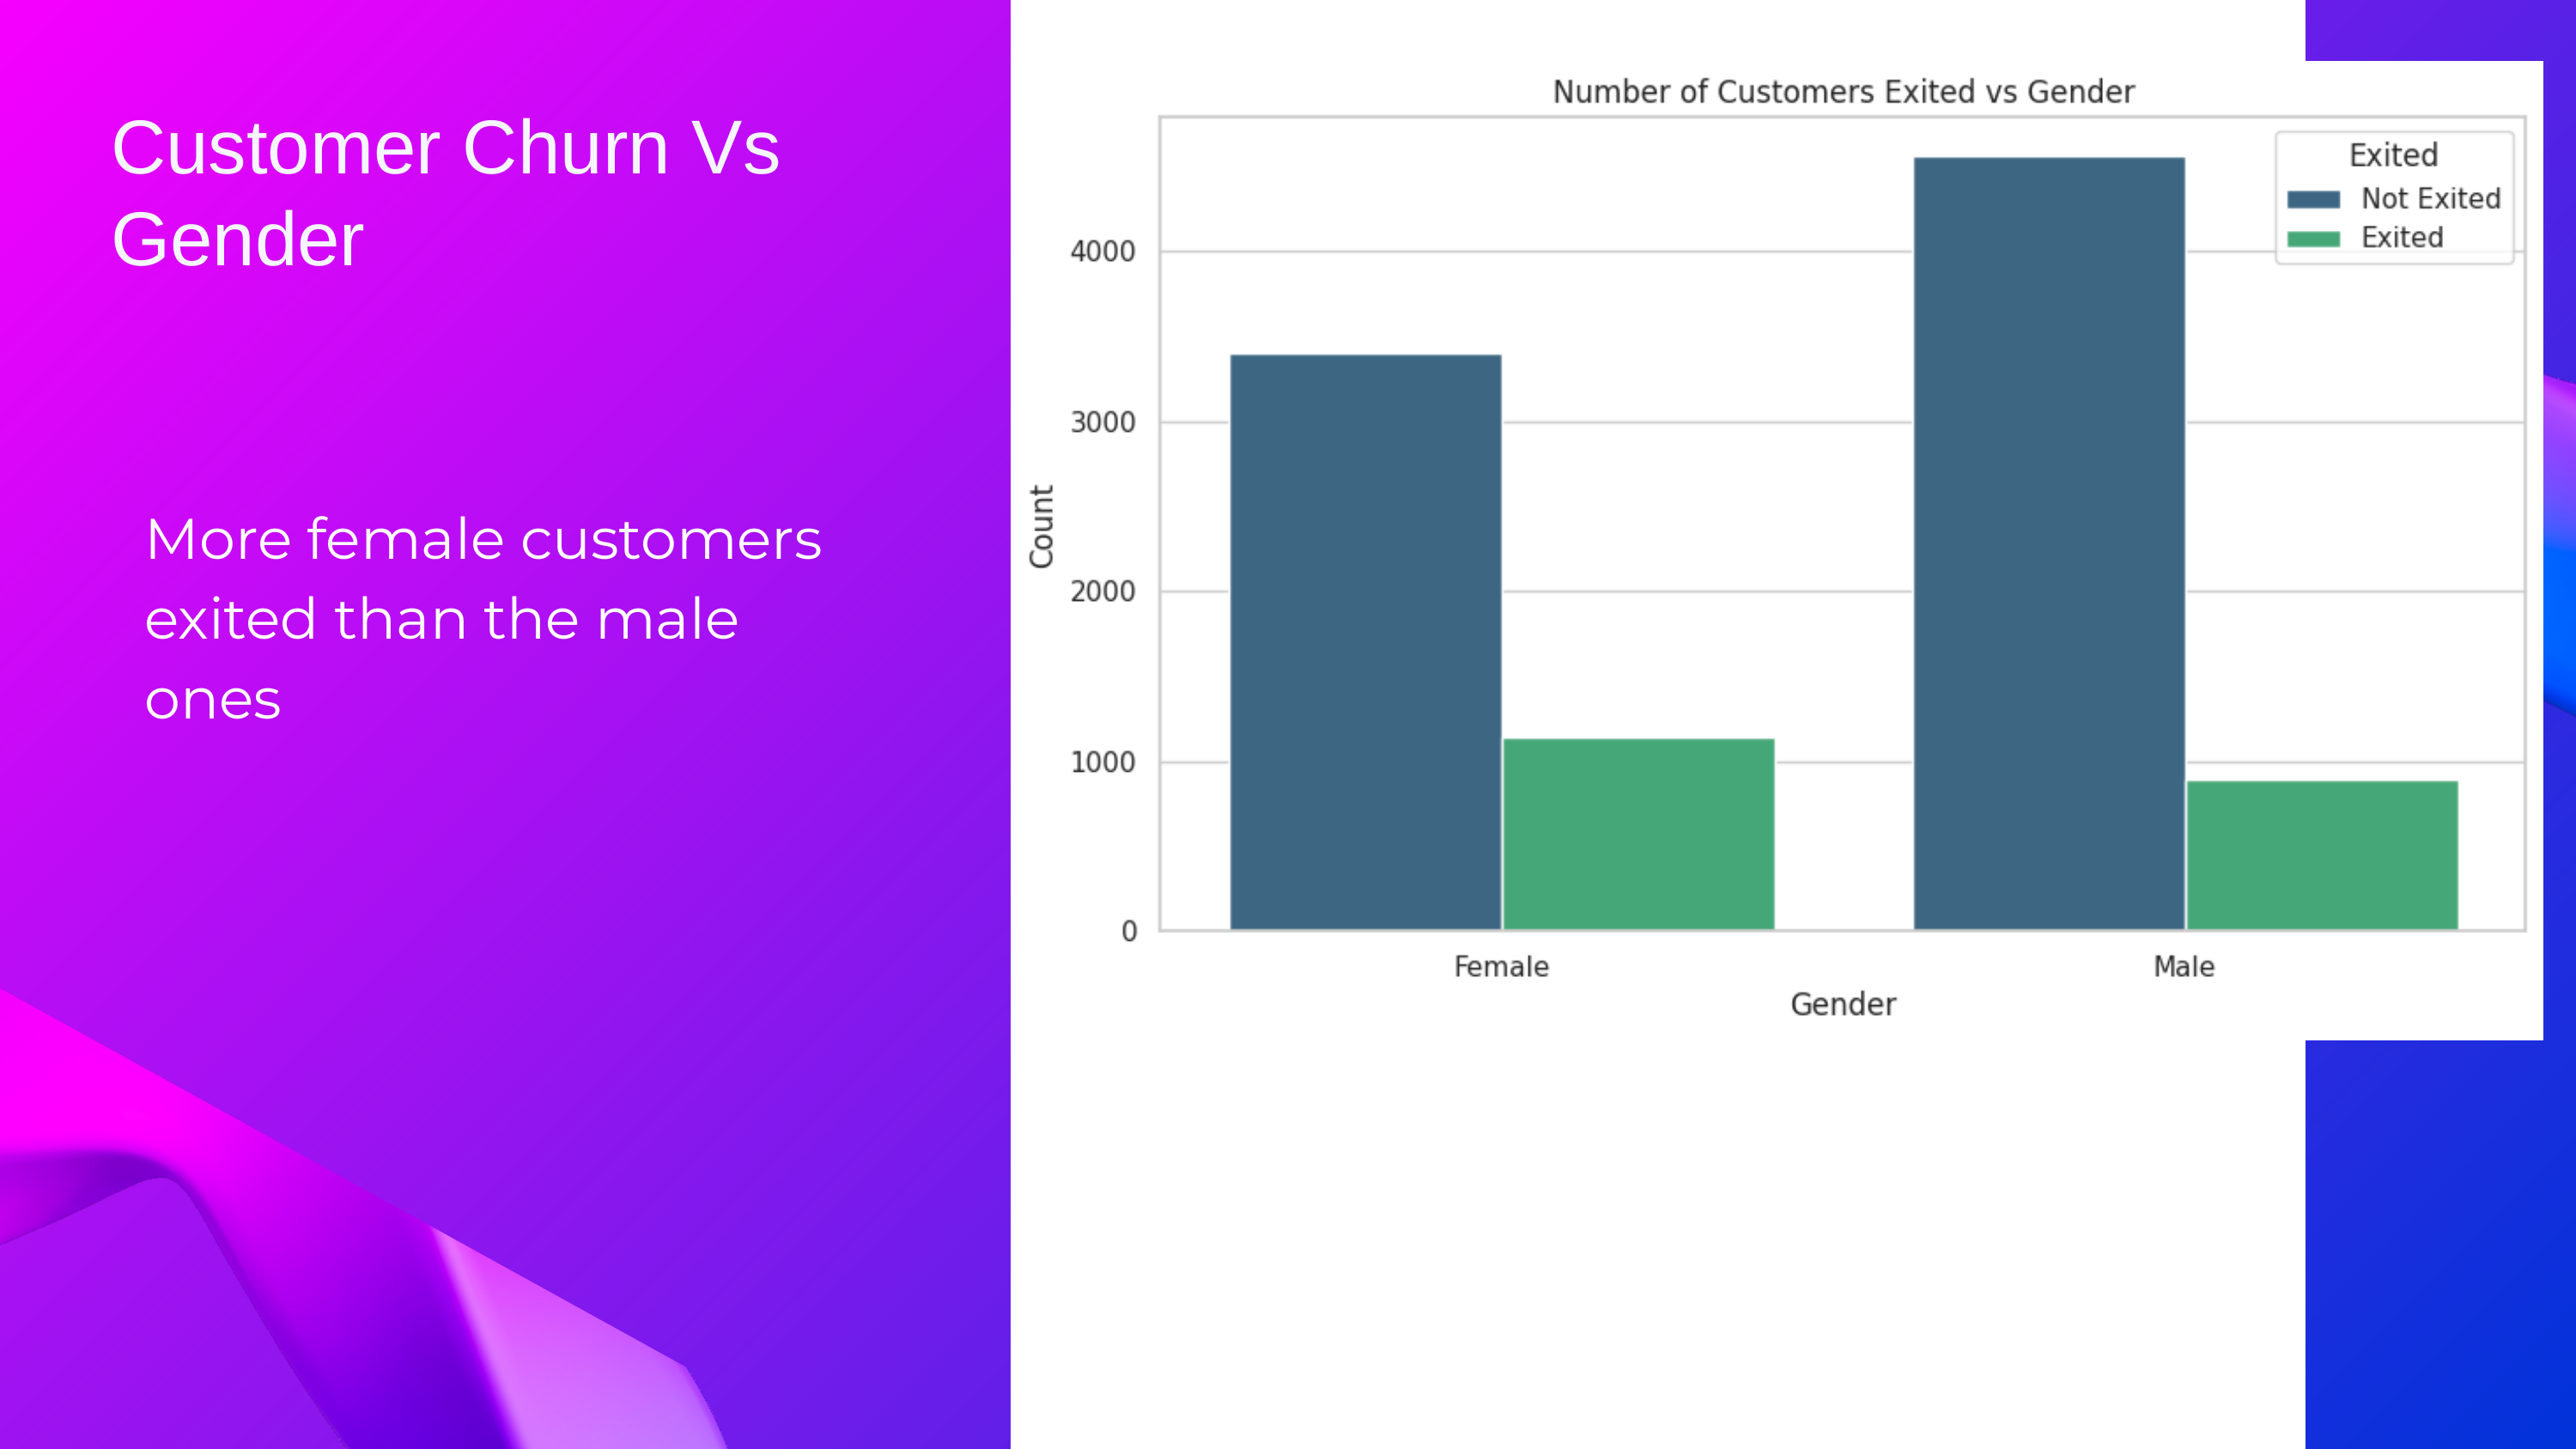

Customer Churn Vs Gender
More female customers exited than the male ones